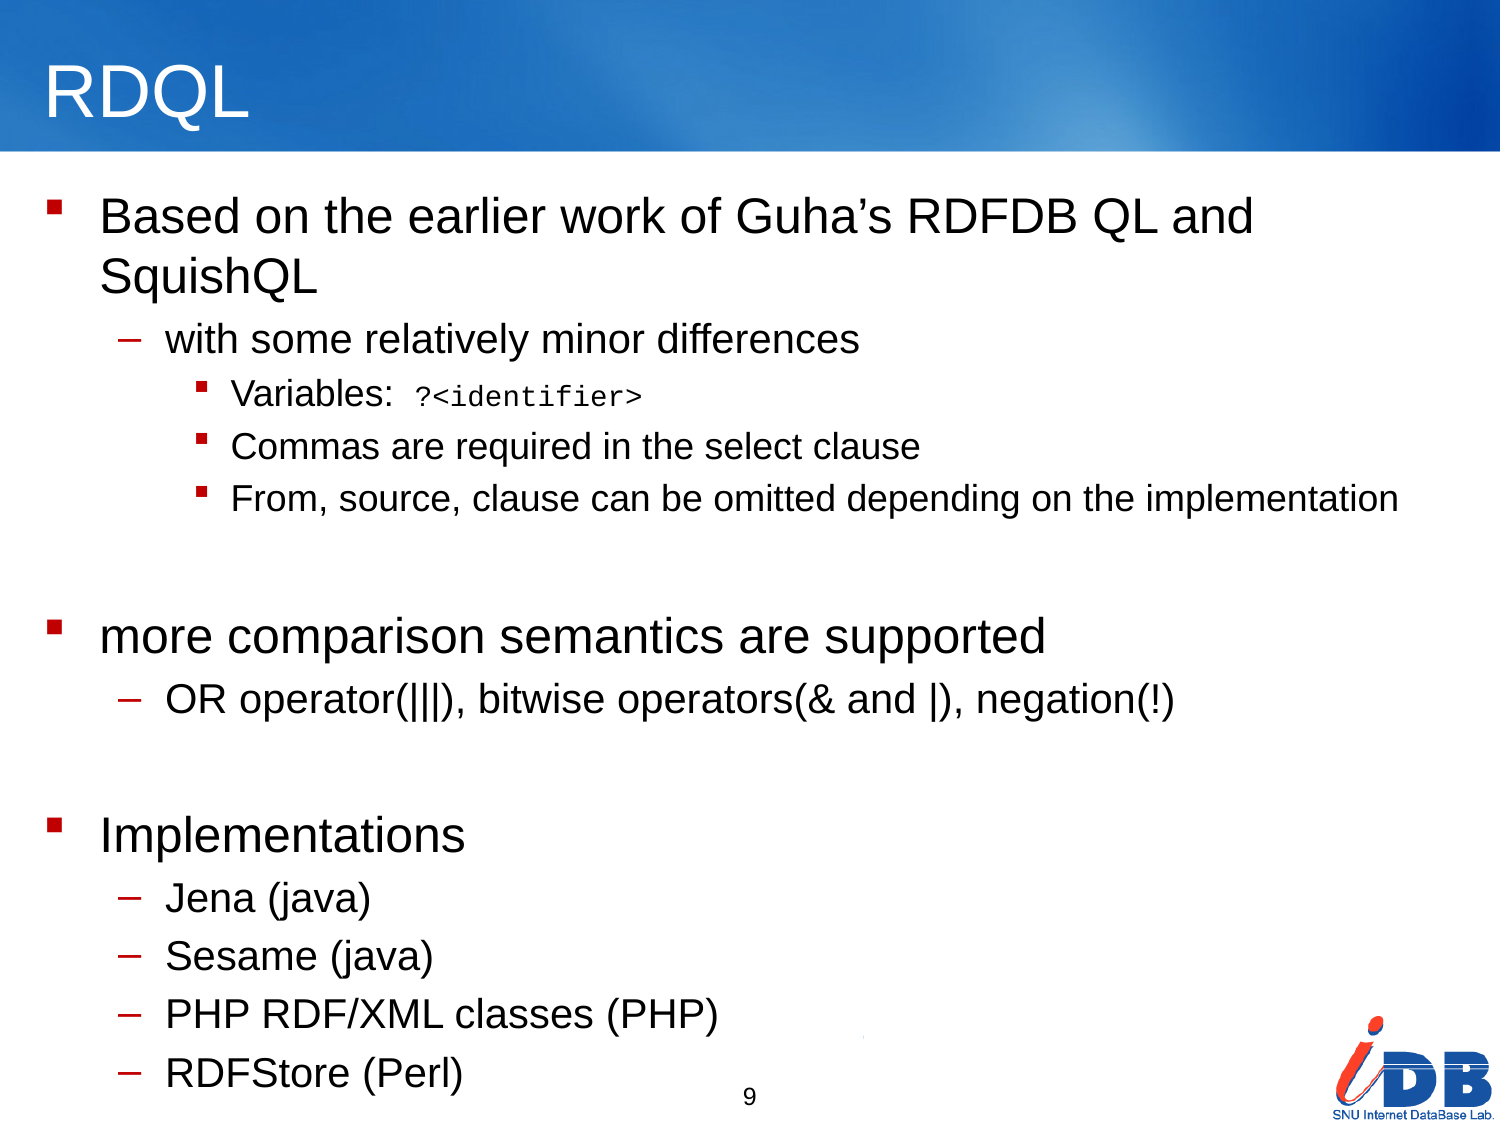

# RDQL
Based on the earlier work of Guha’s RDFDB QL and SquishQL
with some relatively minor differences
Variables:  ?<identifier>
Commas are required in the select clause
From, source, clause can be omitted depending on the implementation

more comparison semantics are supported
OR operator(|||), bitwise operators(& and |), negation(!)

Implementations
Jena (java)
Sesame (java)
PHP RDF/XML classes (PHP)
RDFStore (Perl)
9